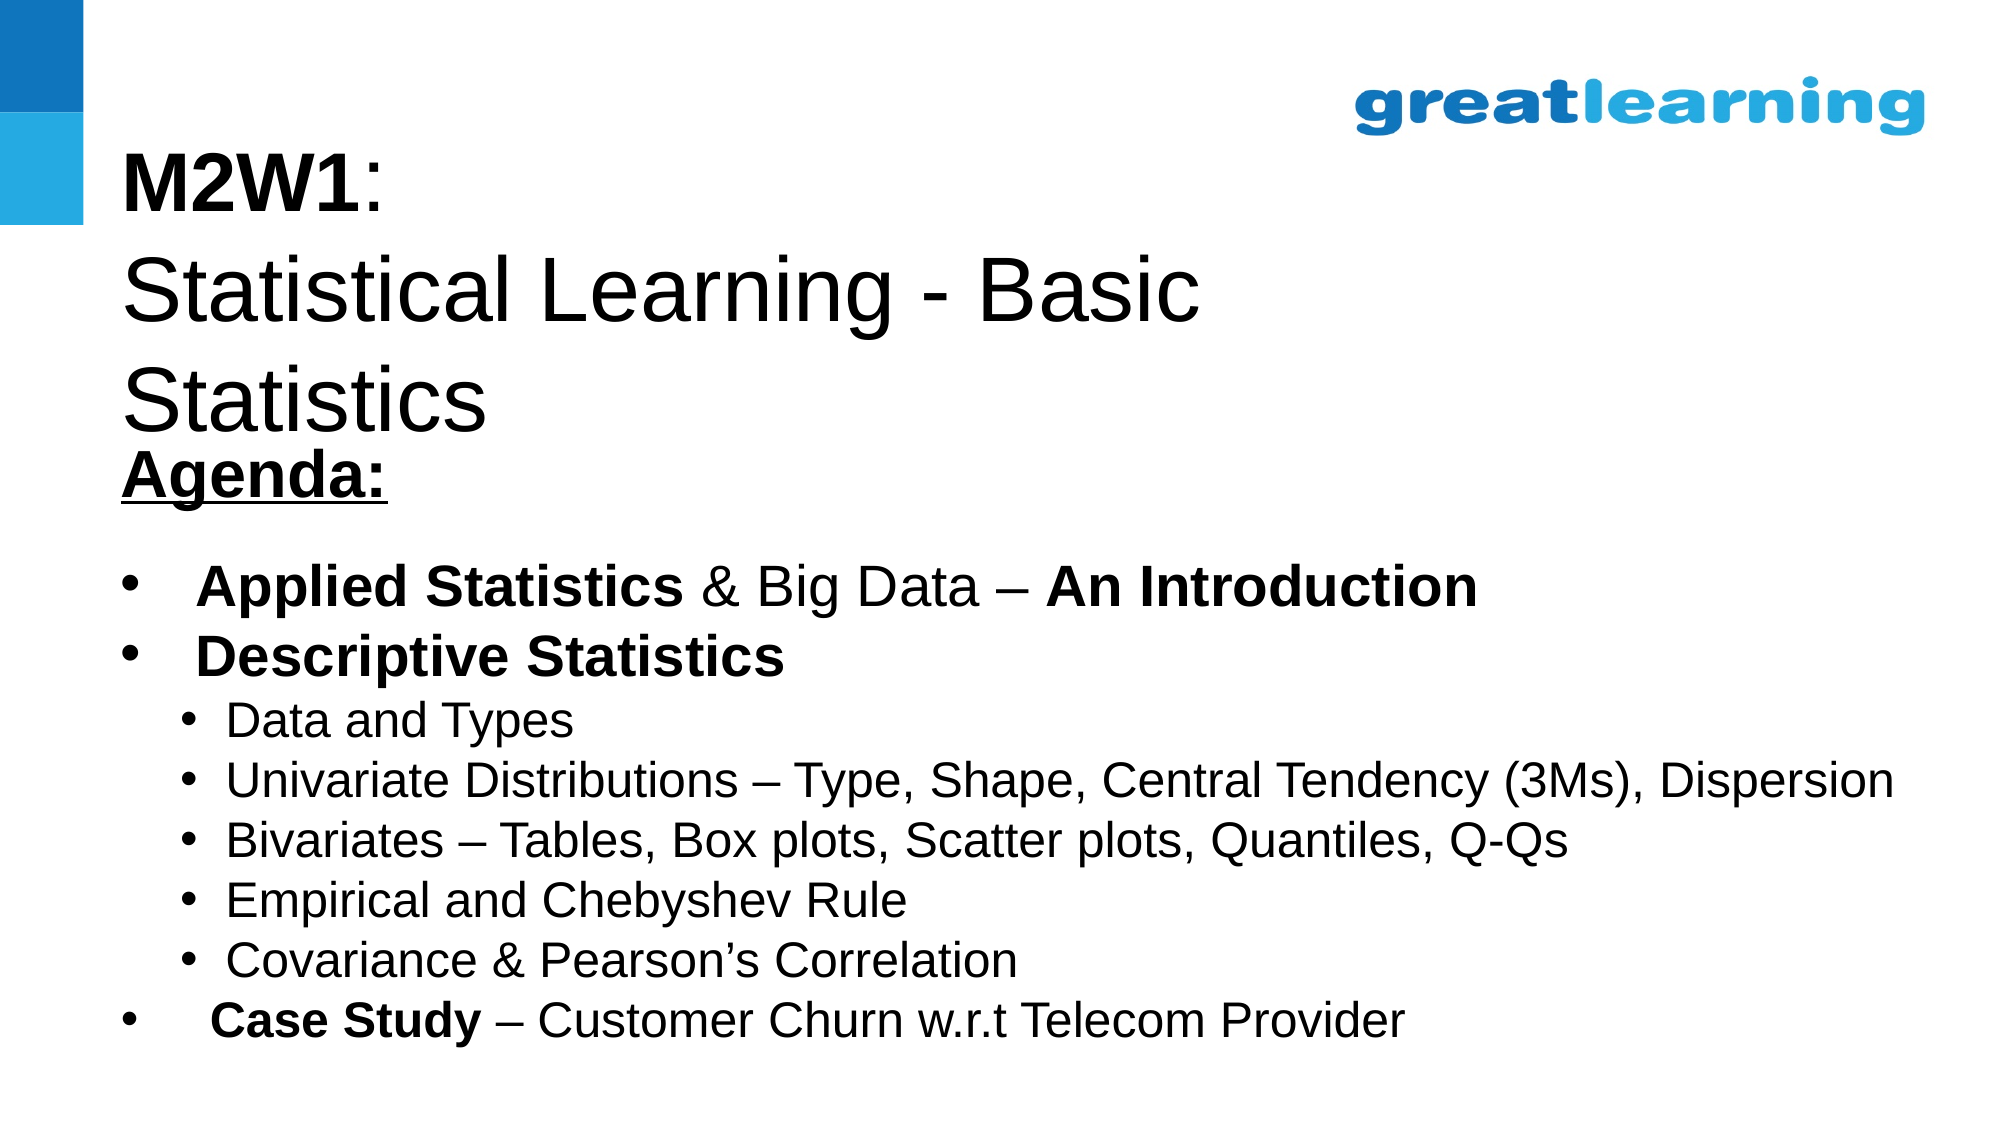

# M2W1: Statistical Learning - Basic Statistics
Agenda:

Applied Statistics & Big Data – An Introduction
Descriptive Statistics
  Data and Types
  Univariate Distributions – Type, Shape, Central Tendency (3Ms), Dispersion
  Bivariates – Tables, Box plots, Scatter plots, Quantiles, Q-Qs
  Empirical and Chebyshev Rule
  Covariance & Pearson’s Correlation
 Case Study – Customer Churn w.r.t Telecom Provider